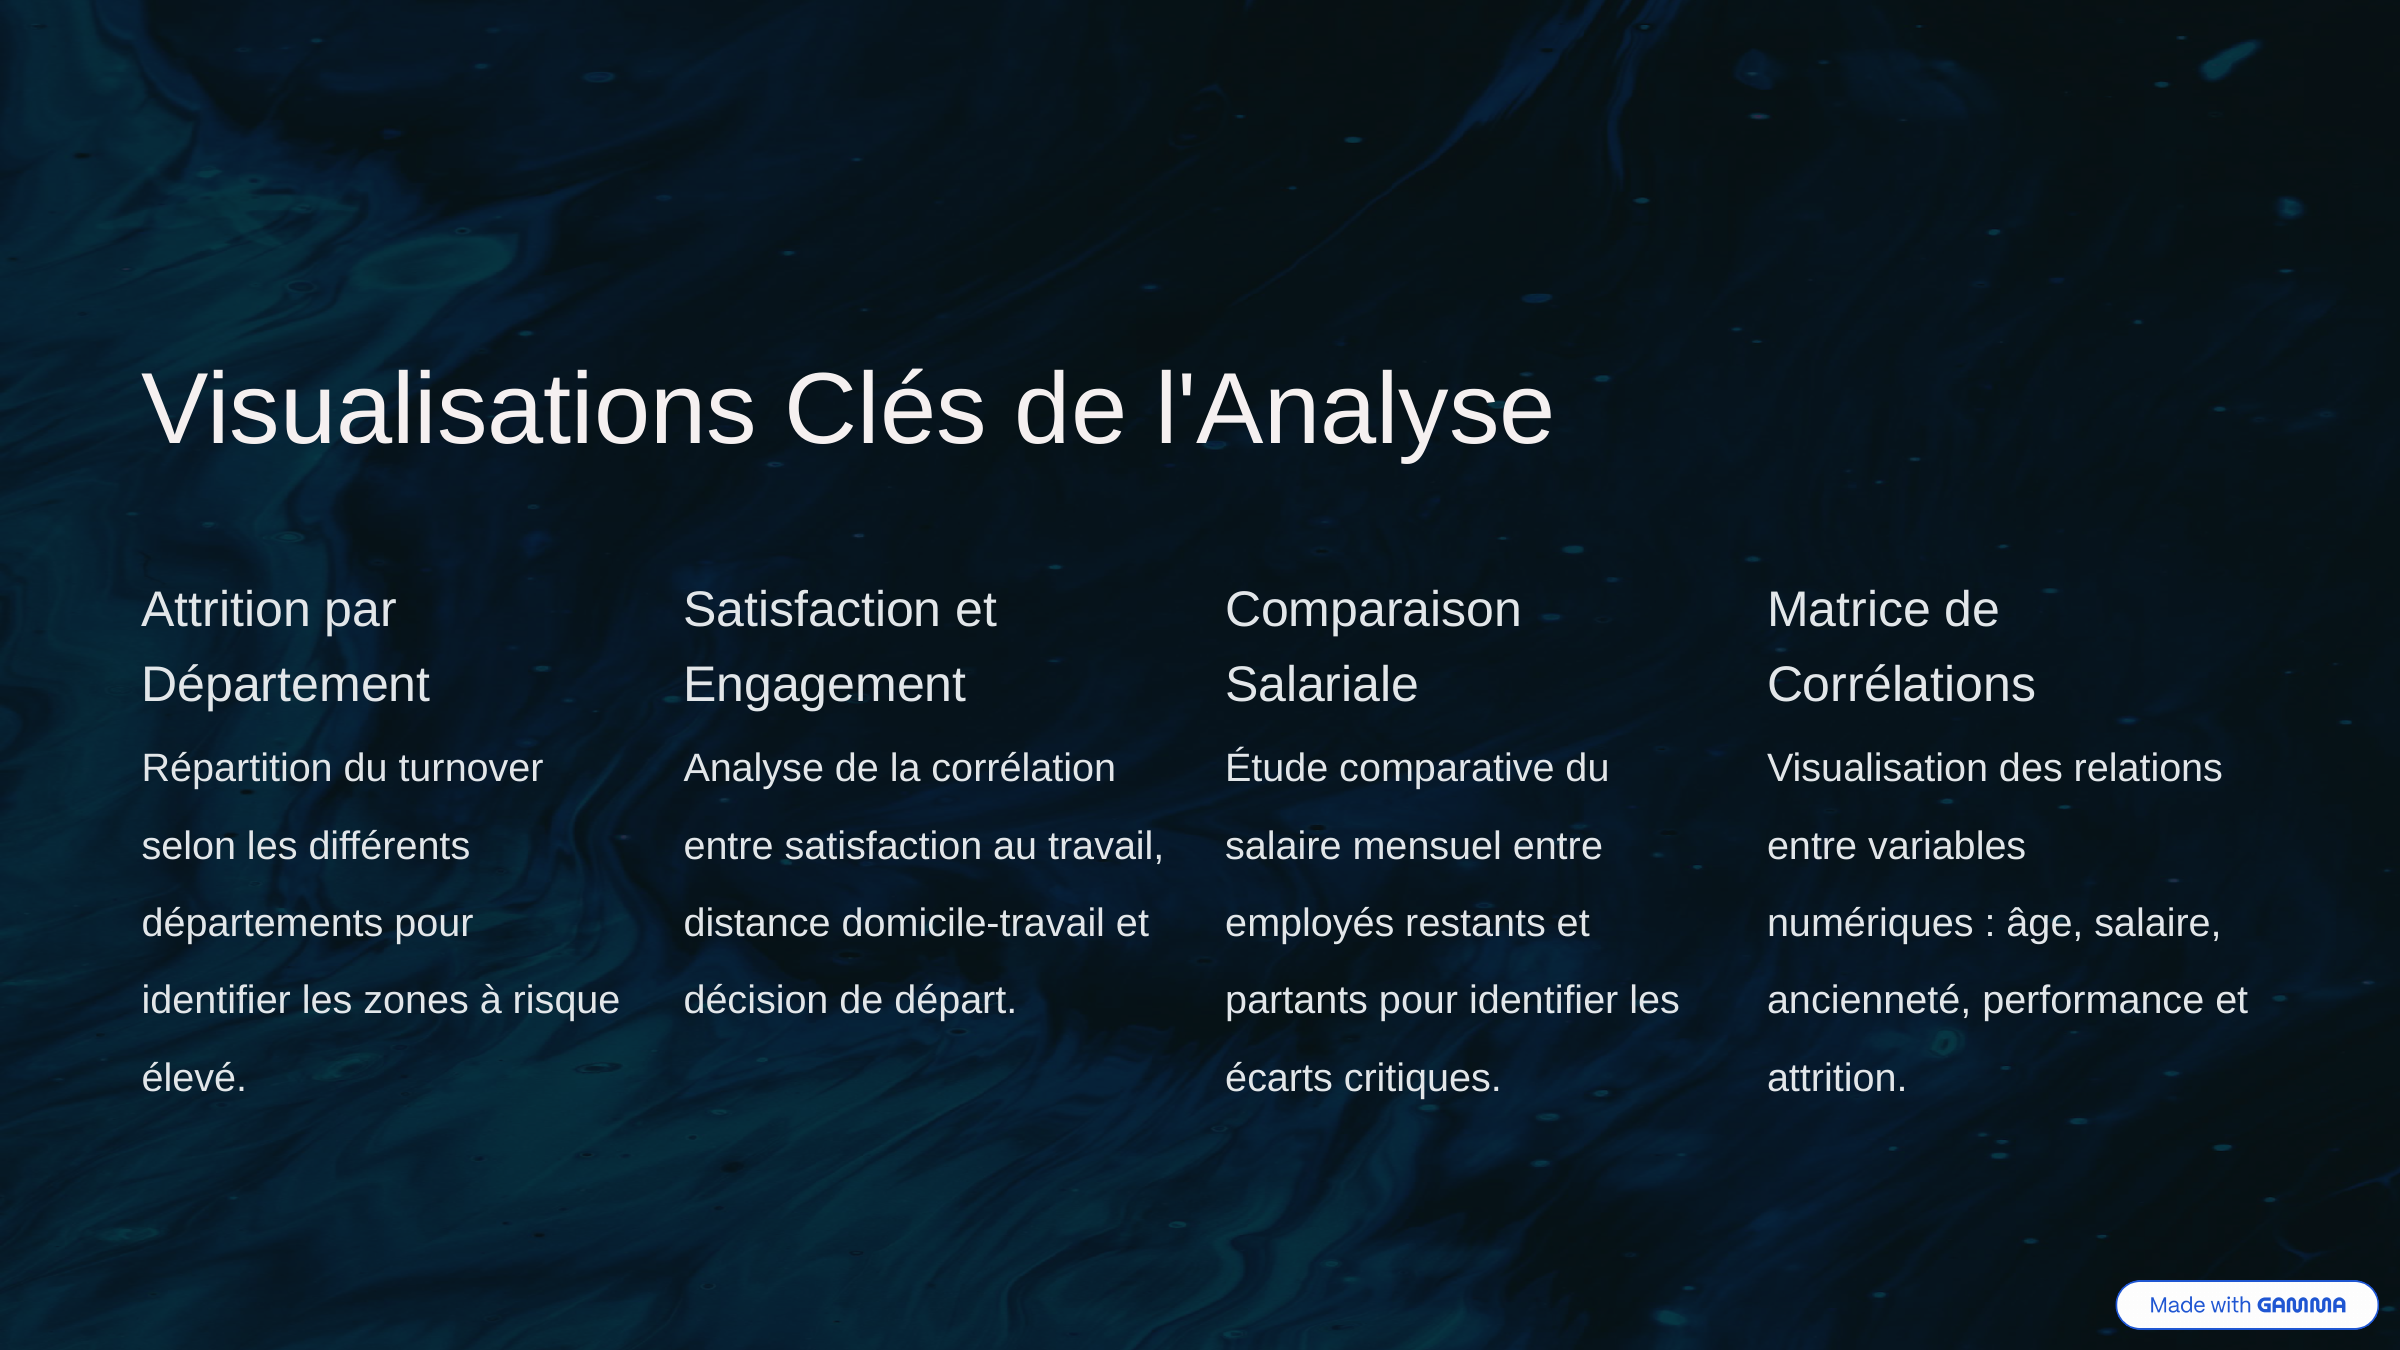

Visualisations Clés de l'Analyse
Attrition par Département
Satisfaction et Engagement
Comparaison Salariale
Matrice de Corrélations
Répartition du turnover selon les différents départements pour identifier les zones à risque élevé.
Analyse de la corrélation entre satisfaction au travail, distance domicile-travail et décision de départ.
Étude comparative du salaire mensuel entre employés restants et partants pour identifier les écarts critiques.
Visualisation des relations entre variables numériques : âge, salaire, ancienneté, performance et attrition.